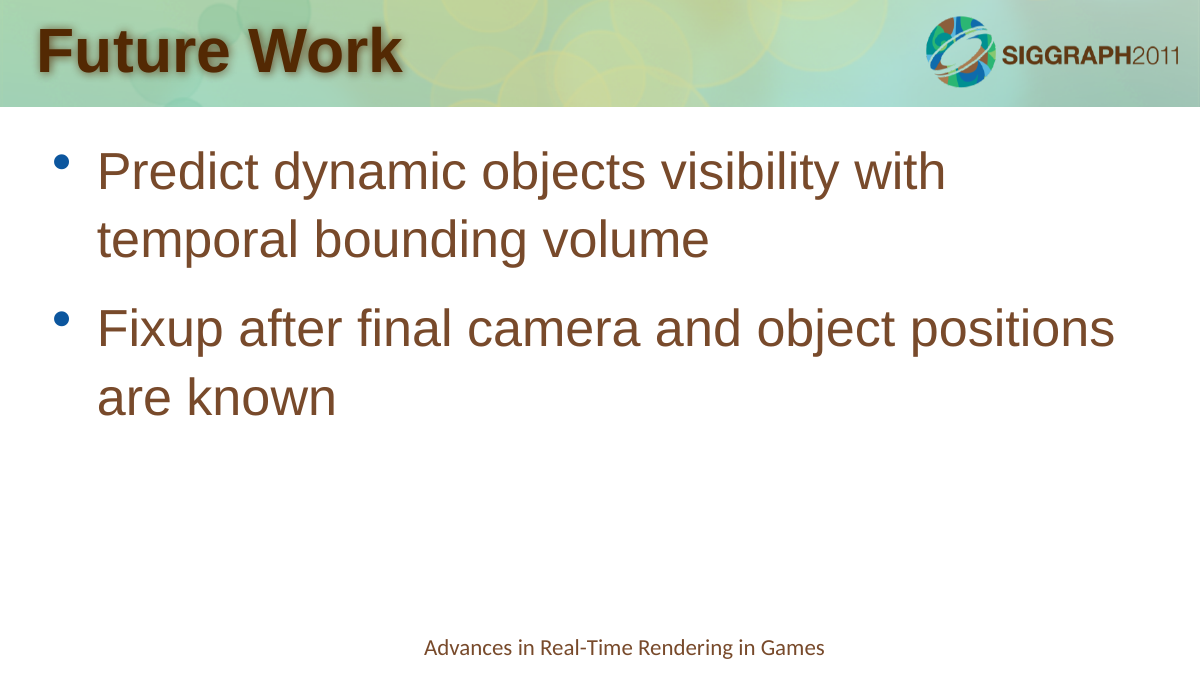

# Future Work
Predict dynamic objects visibility with temporal bounding volume
Fixup after final camera and object positions are known